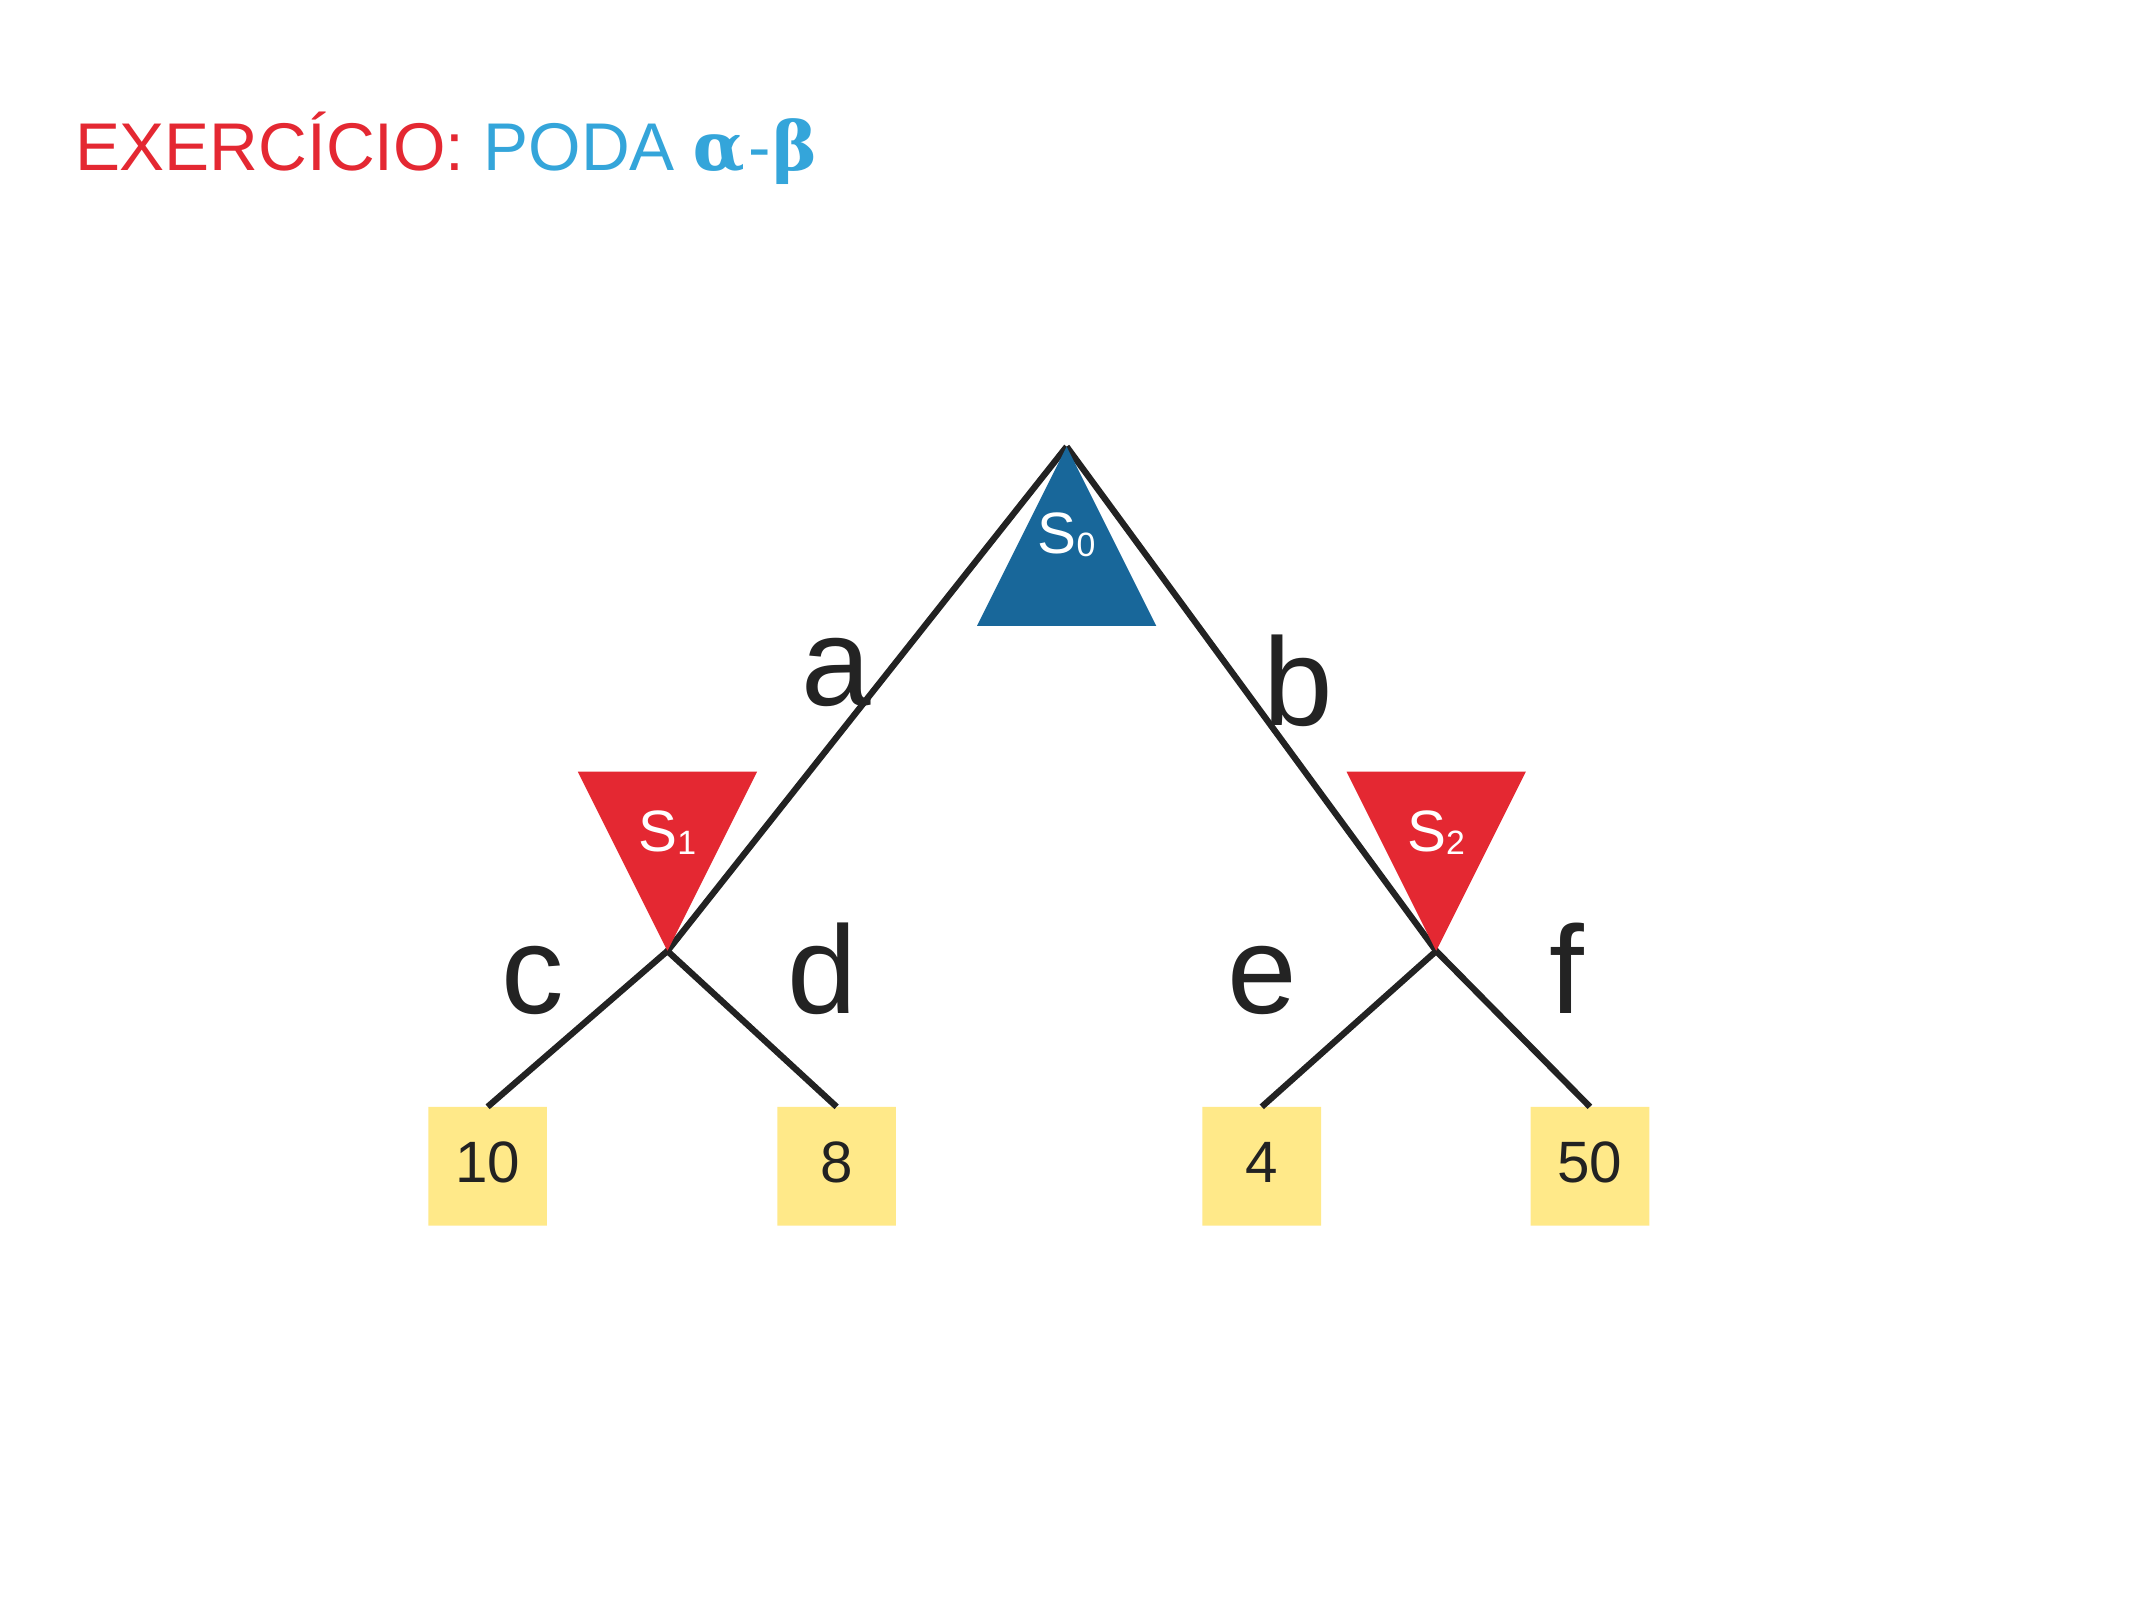

# exercício: poda 𝛂-𝛃
s0
a
b

s1
s2
c
d
e
f
10
8
4
50